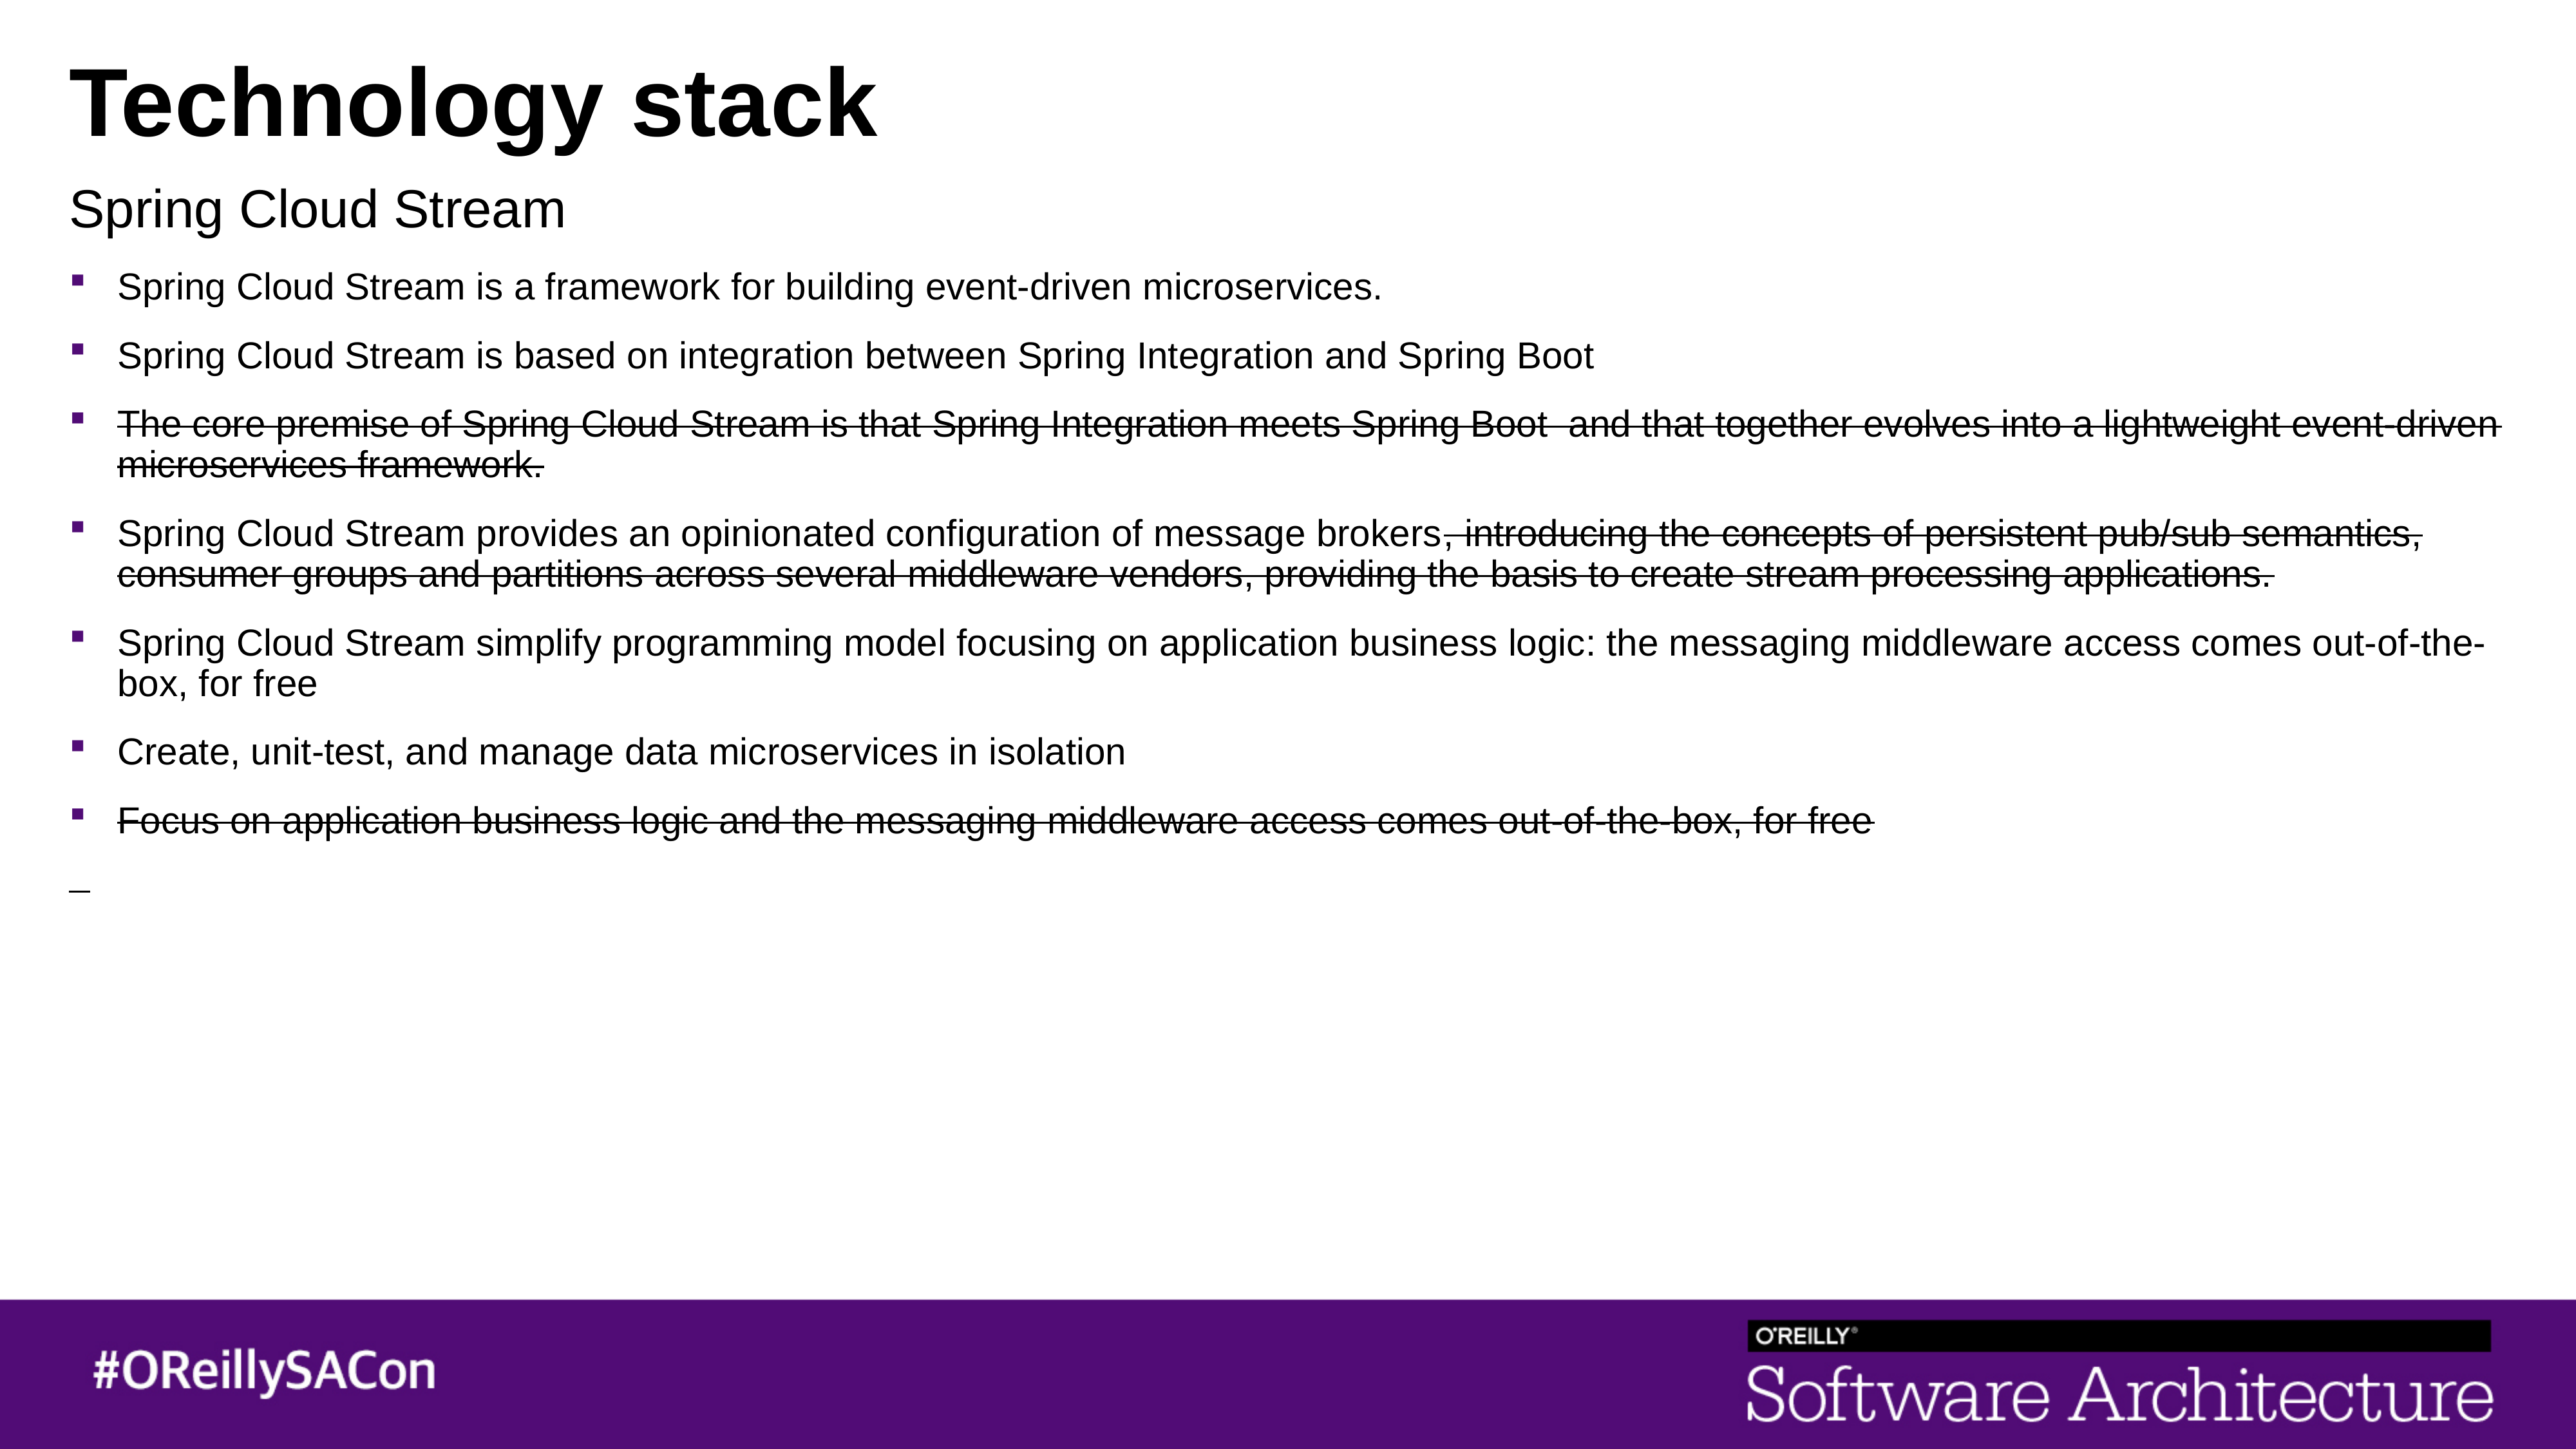

# Technology stack
Spring Cloud Stream
Spring Cloud Stream is a framework for building event-driven microservices.
Spring Cloud Stream is based on integration between Spring Integration and Spring Boot
The core premise of Spring Cloud Stream is that Spring Integration meets Spring Boot  and that together evolves into a lightweight event-driven microservices framework.
Spring Cloud Stream provides an opinionated configuration of message brokers, introducing the concepts of persistent pub/sub semantics, consumer groups and partitions across several middleware vendors, providing the basis to create stream processing applications.
Spring Cloud Stream simplify programming model focusing on application business logic: the messaging middleware access comes out-of-the-box, for free
Create, unit-test, and manage data microservices in isolation
Focus on application business logic and the messaging middleware access comes out-of-the-box, for free